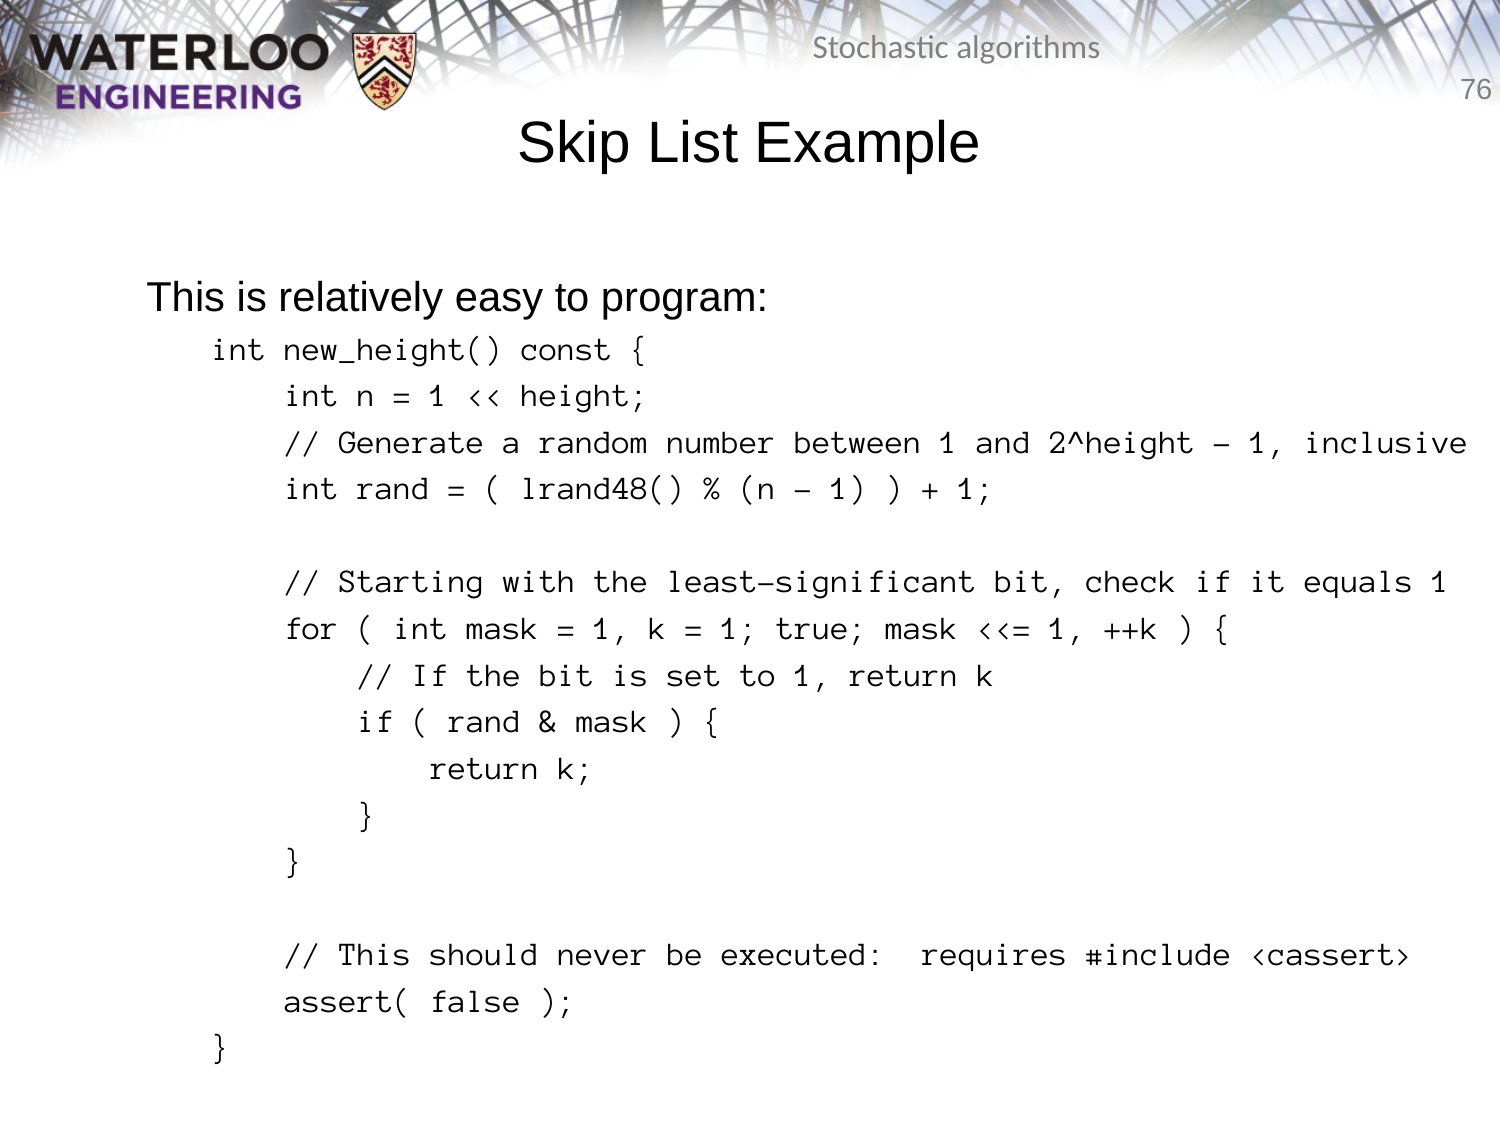

# Skip List Example
	This is relatively easy to program:
	int new_height() const {
	    int n = 1 << height;
	    // Generate a random number between 1 and 2^height - 1, inclusive
	    int rand = ( lrand48() % (n - 1) ) + 1;

	    // Starting with the least-significant bit, check if it equals 1
	    for ( int mask = 1, k = 1; true; mask <<= 1, ++k ) {
	        // If the bit is set to 1, return k
	        if ( rand & mask ) {
	            return k;
	        }
	    }

	    // This should never be executed:  requires #include <cassert>
	    assert( false );
	}